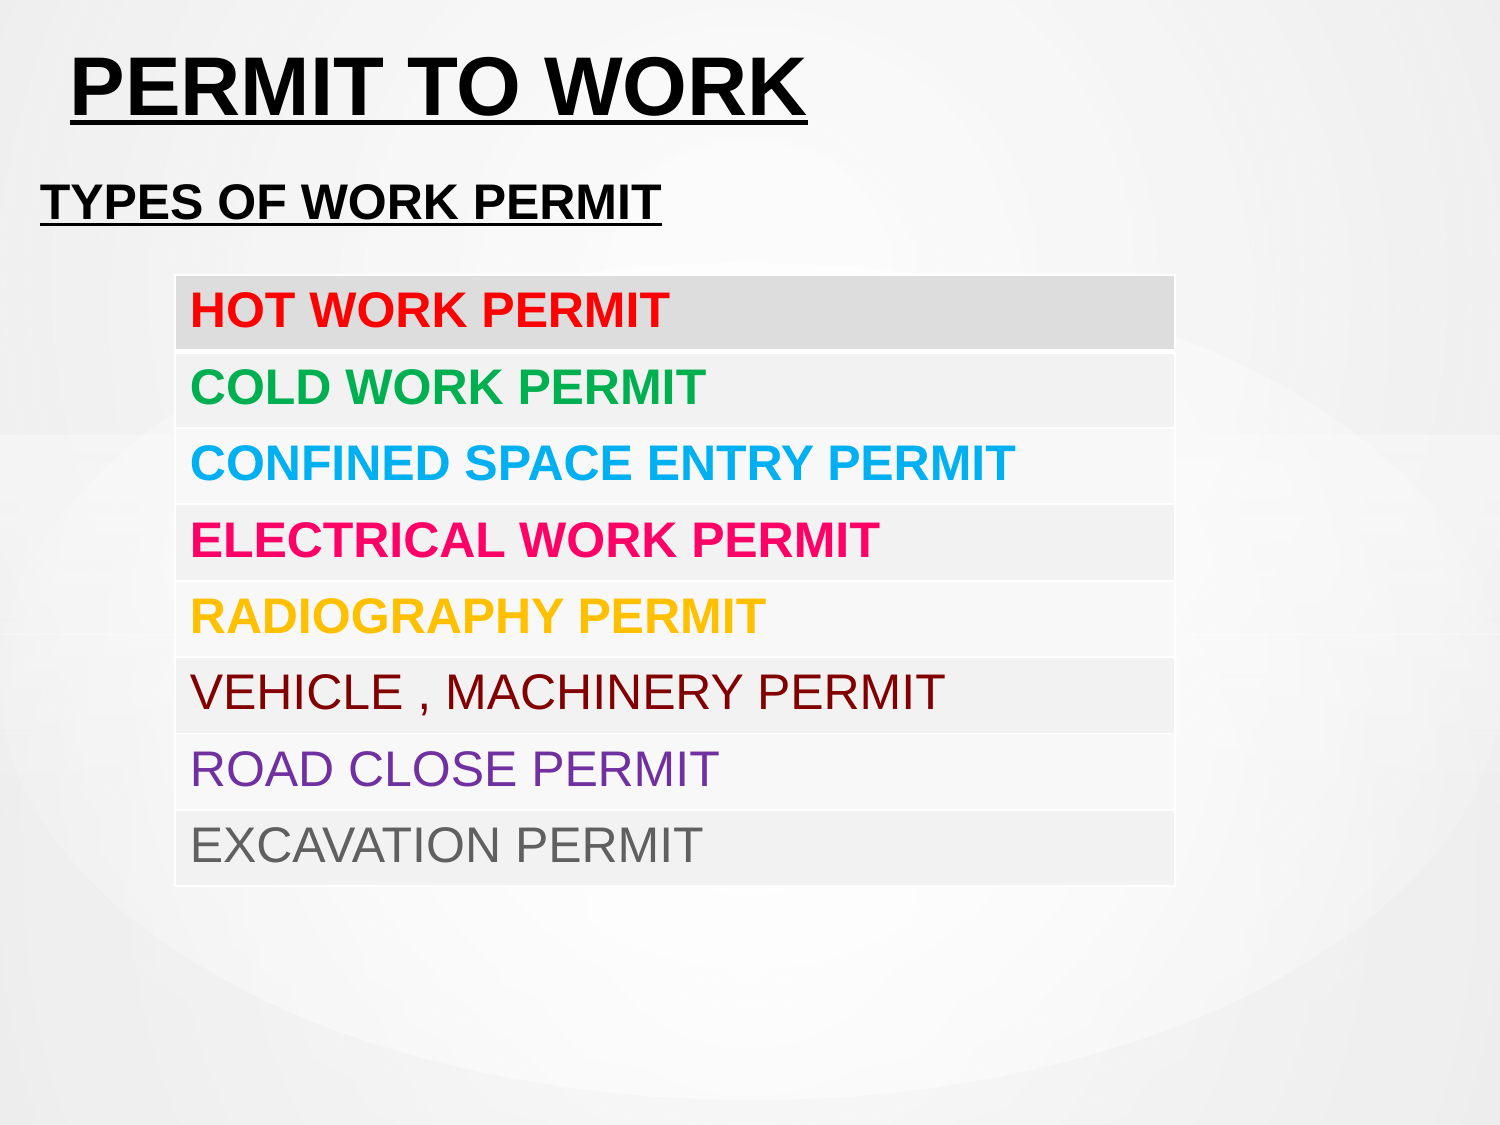

# PERMIT TO WORK
TYPES OF WORK PERMIT

| HOT WORK PERMIT |
| --- |
| COLD WORK PERMIT |
| CONFINED SPACE ENTRY PERMIT |
| ELECTRICAL WORK PERMIT |
| RADIOGRAPHY PERMIT |
| VEHICLE , MACHINERY PERMIT |
| ROAD CLOSE PERMIT |
| EXCAVATION PERMIT |